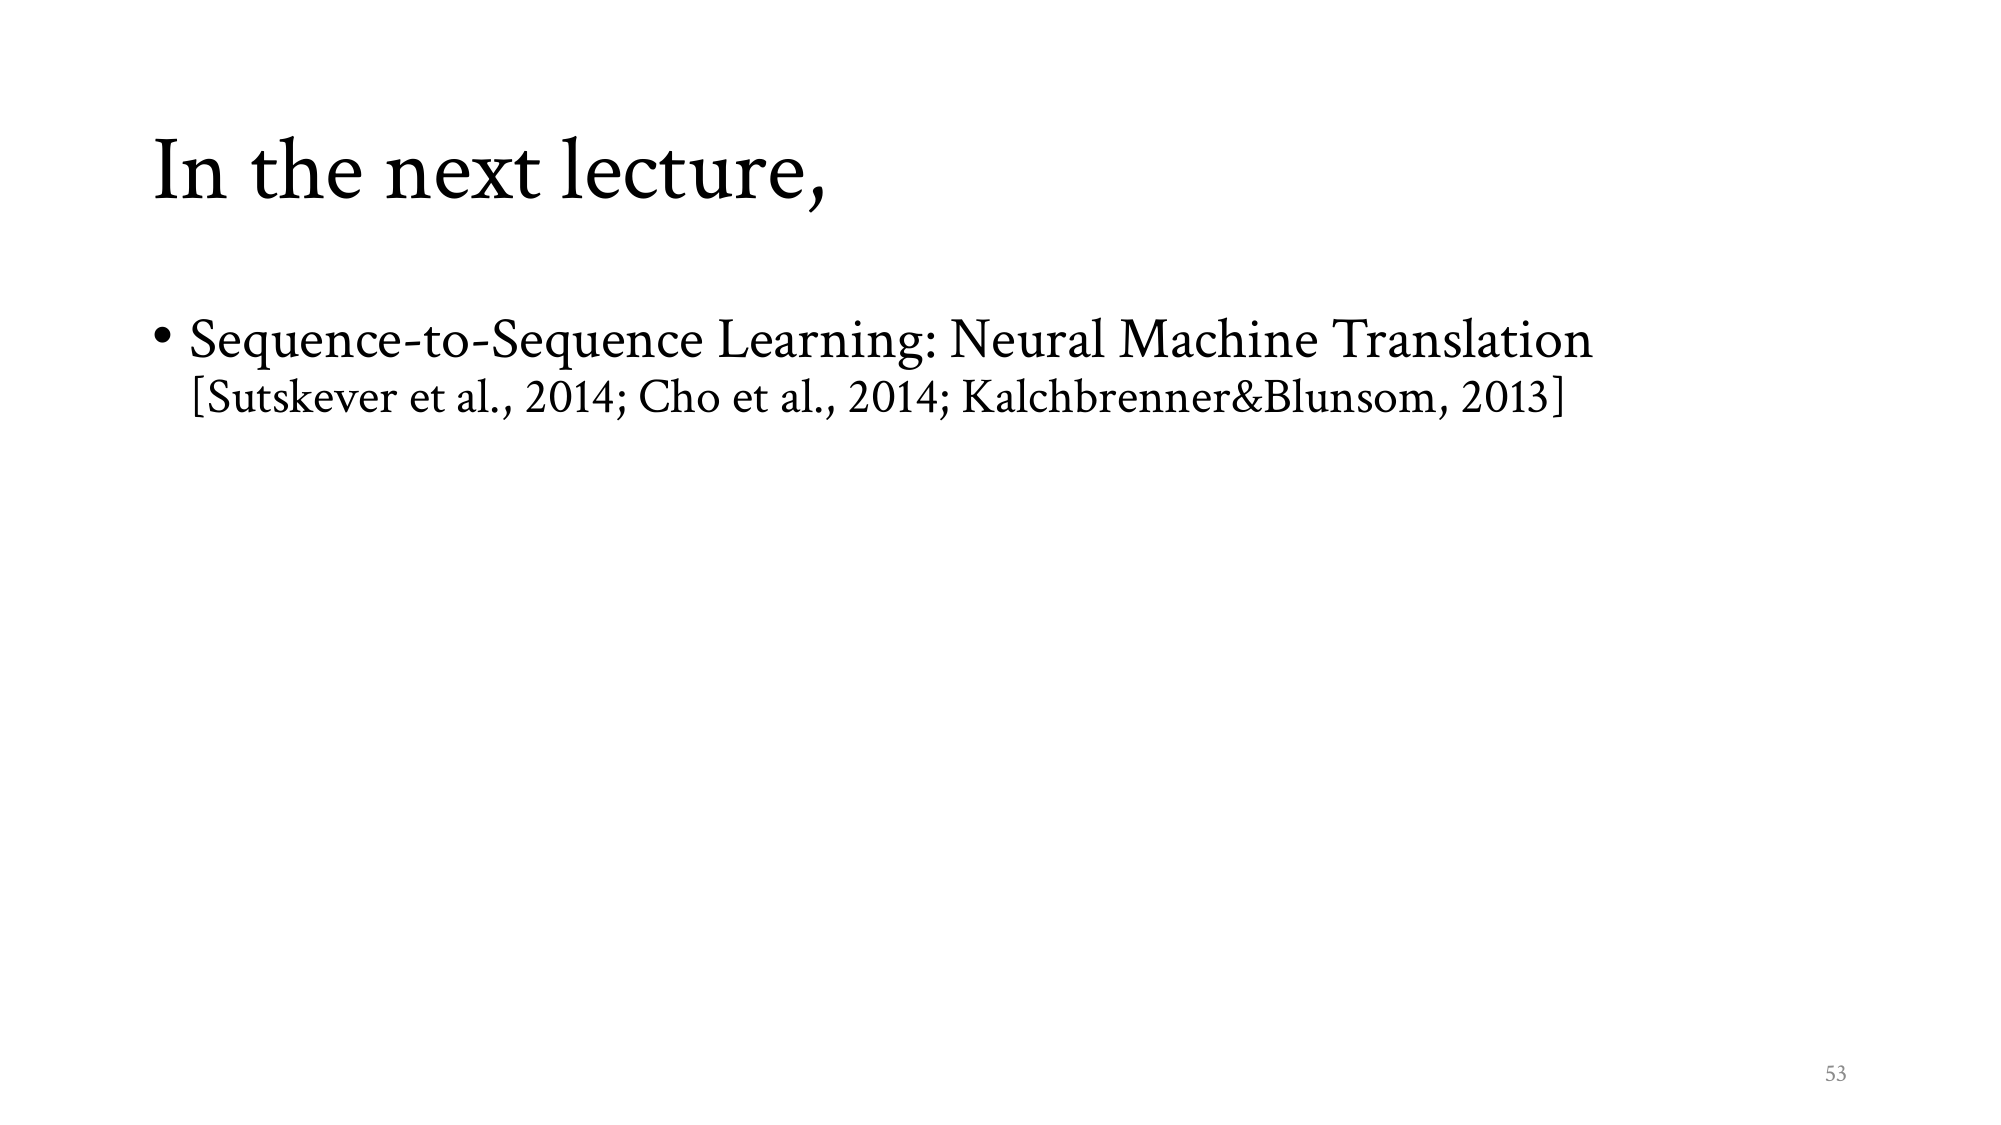

# In the next lecture,
Sequence-to-Sequence Learning: Neural Machine Translation
[Sutskever et al., 2014; Cho et al., 2014; Kalchbrenner&Blunsom, 2013]
53